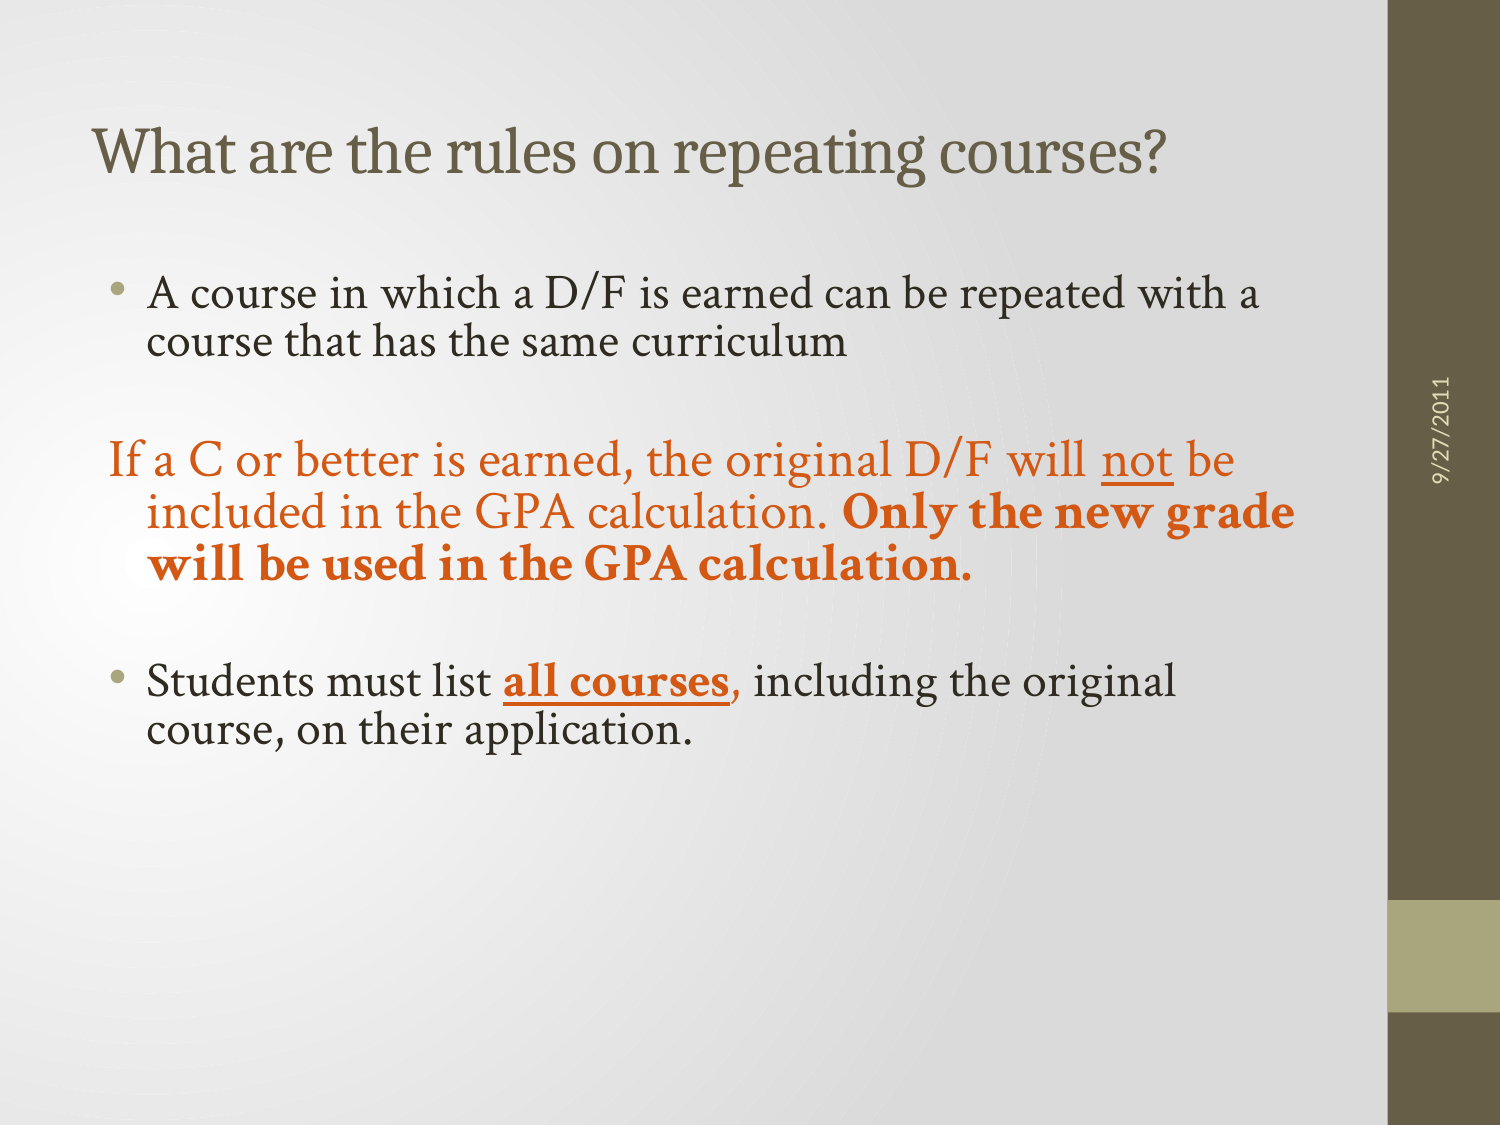

What are the rules on repeating courses?
A course in which a D/F is earned can be repeated with a course that has the same curriculum

If a C or better is earned, the original D/F will not be included in the GPA calculation. Only the new grade will be used in the GPA calculation.

Students must list all courses, including the original course, on their application.

9/27/2011